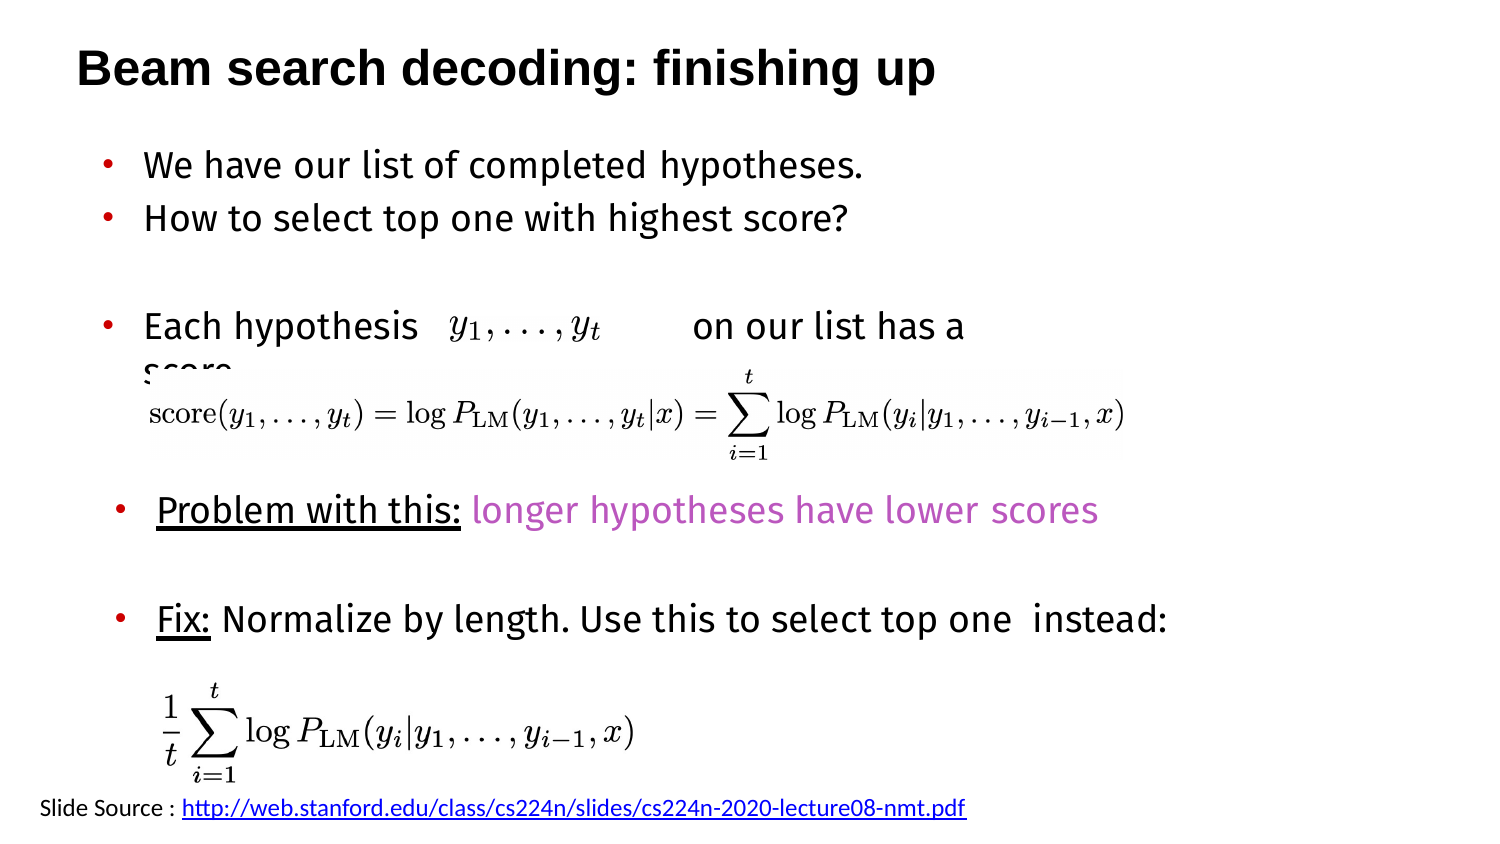

# Beam search decoding: finishing up
We have our list of completed hypotheses.
How to select top one with highest score?

Each hypothesis	on our list has a score

Problem with this: longer hypotheses have lower scores

Fix: Normalize by length. Use this to select top one  instead:

Slide Source : http://web.stanford.edu/class/cs224n/slides/cs224n-2020-lecture08-nmt.pdf